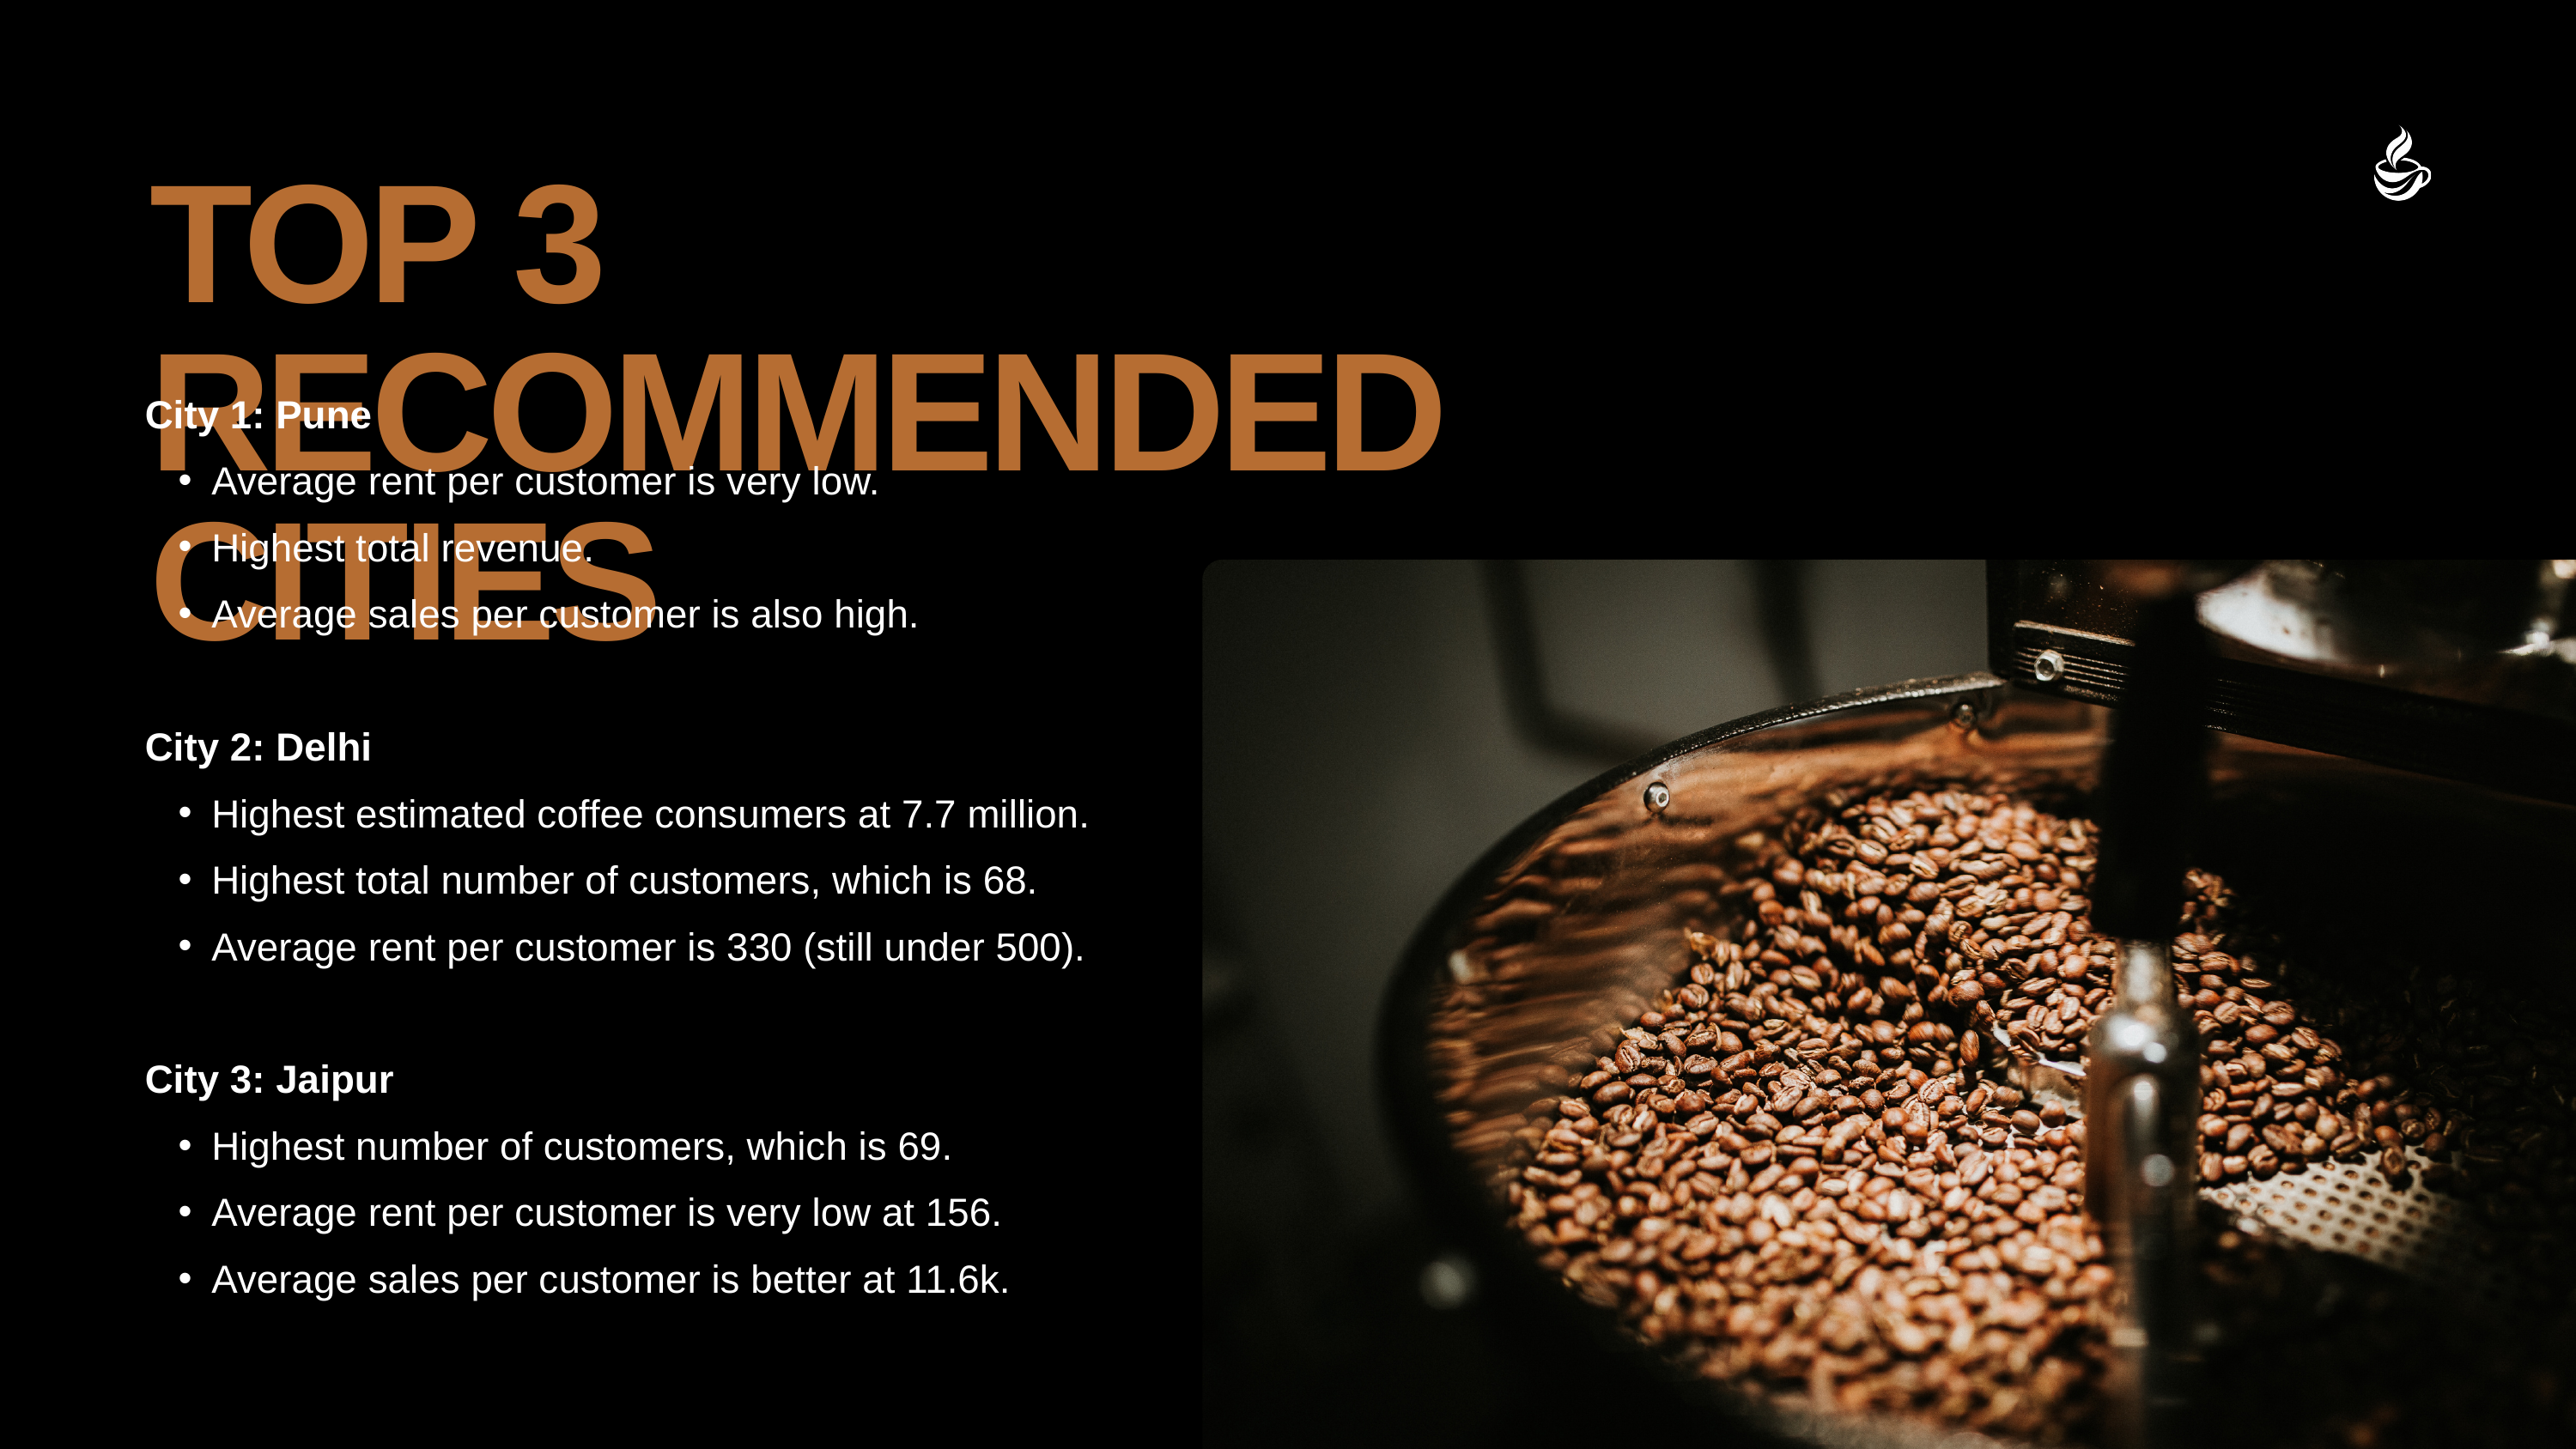

TOP 3 RECOMMENDED CITIES

City 1: Pune
Average rent per customer is very low.
Highest total revenue.
Average sales per customer is also high.

City 2: Delhi
Highest estimated coffee consumers at 7.7 million.
Highest total number of customers, which is 68.
Average rent per customer is 330 (still under 500).

City 3: Jaipur
Highest number of customers, which is 69.
Average rent per customer is very low at 156.
Average sales per customer is better at 11.6k.